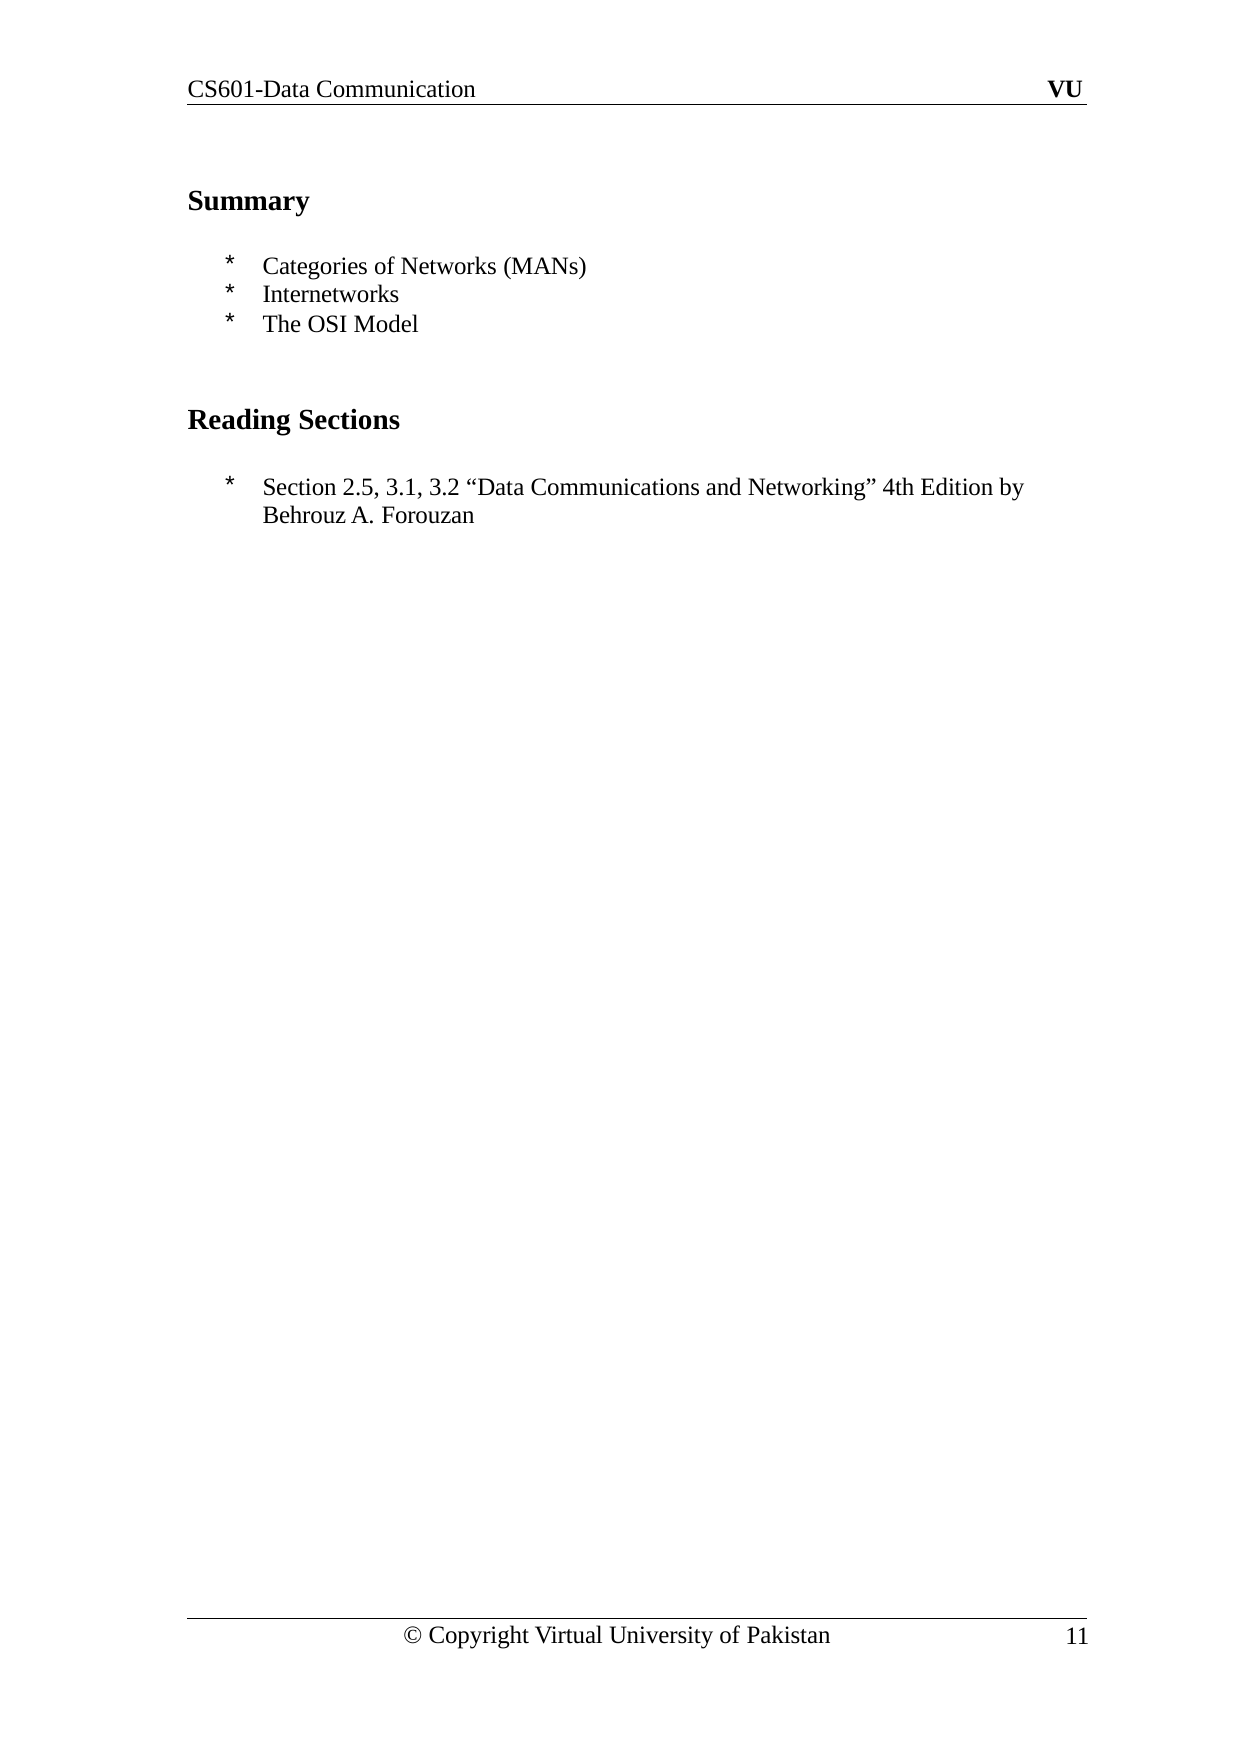

CS601-Data Communication
VU

Summary

Categories of Networks (MANs)
Internetworks
The OSI Model

Reading Sections

Section 2.5, 3.1, 3.2 “Data Communications and Networking” 4th Edition by  Behrouz A. Forouzan

© Copyright Virtual University of Pakistan
11